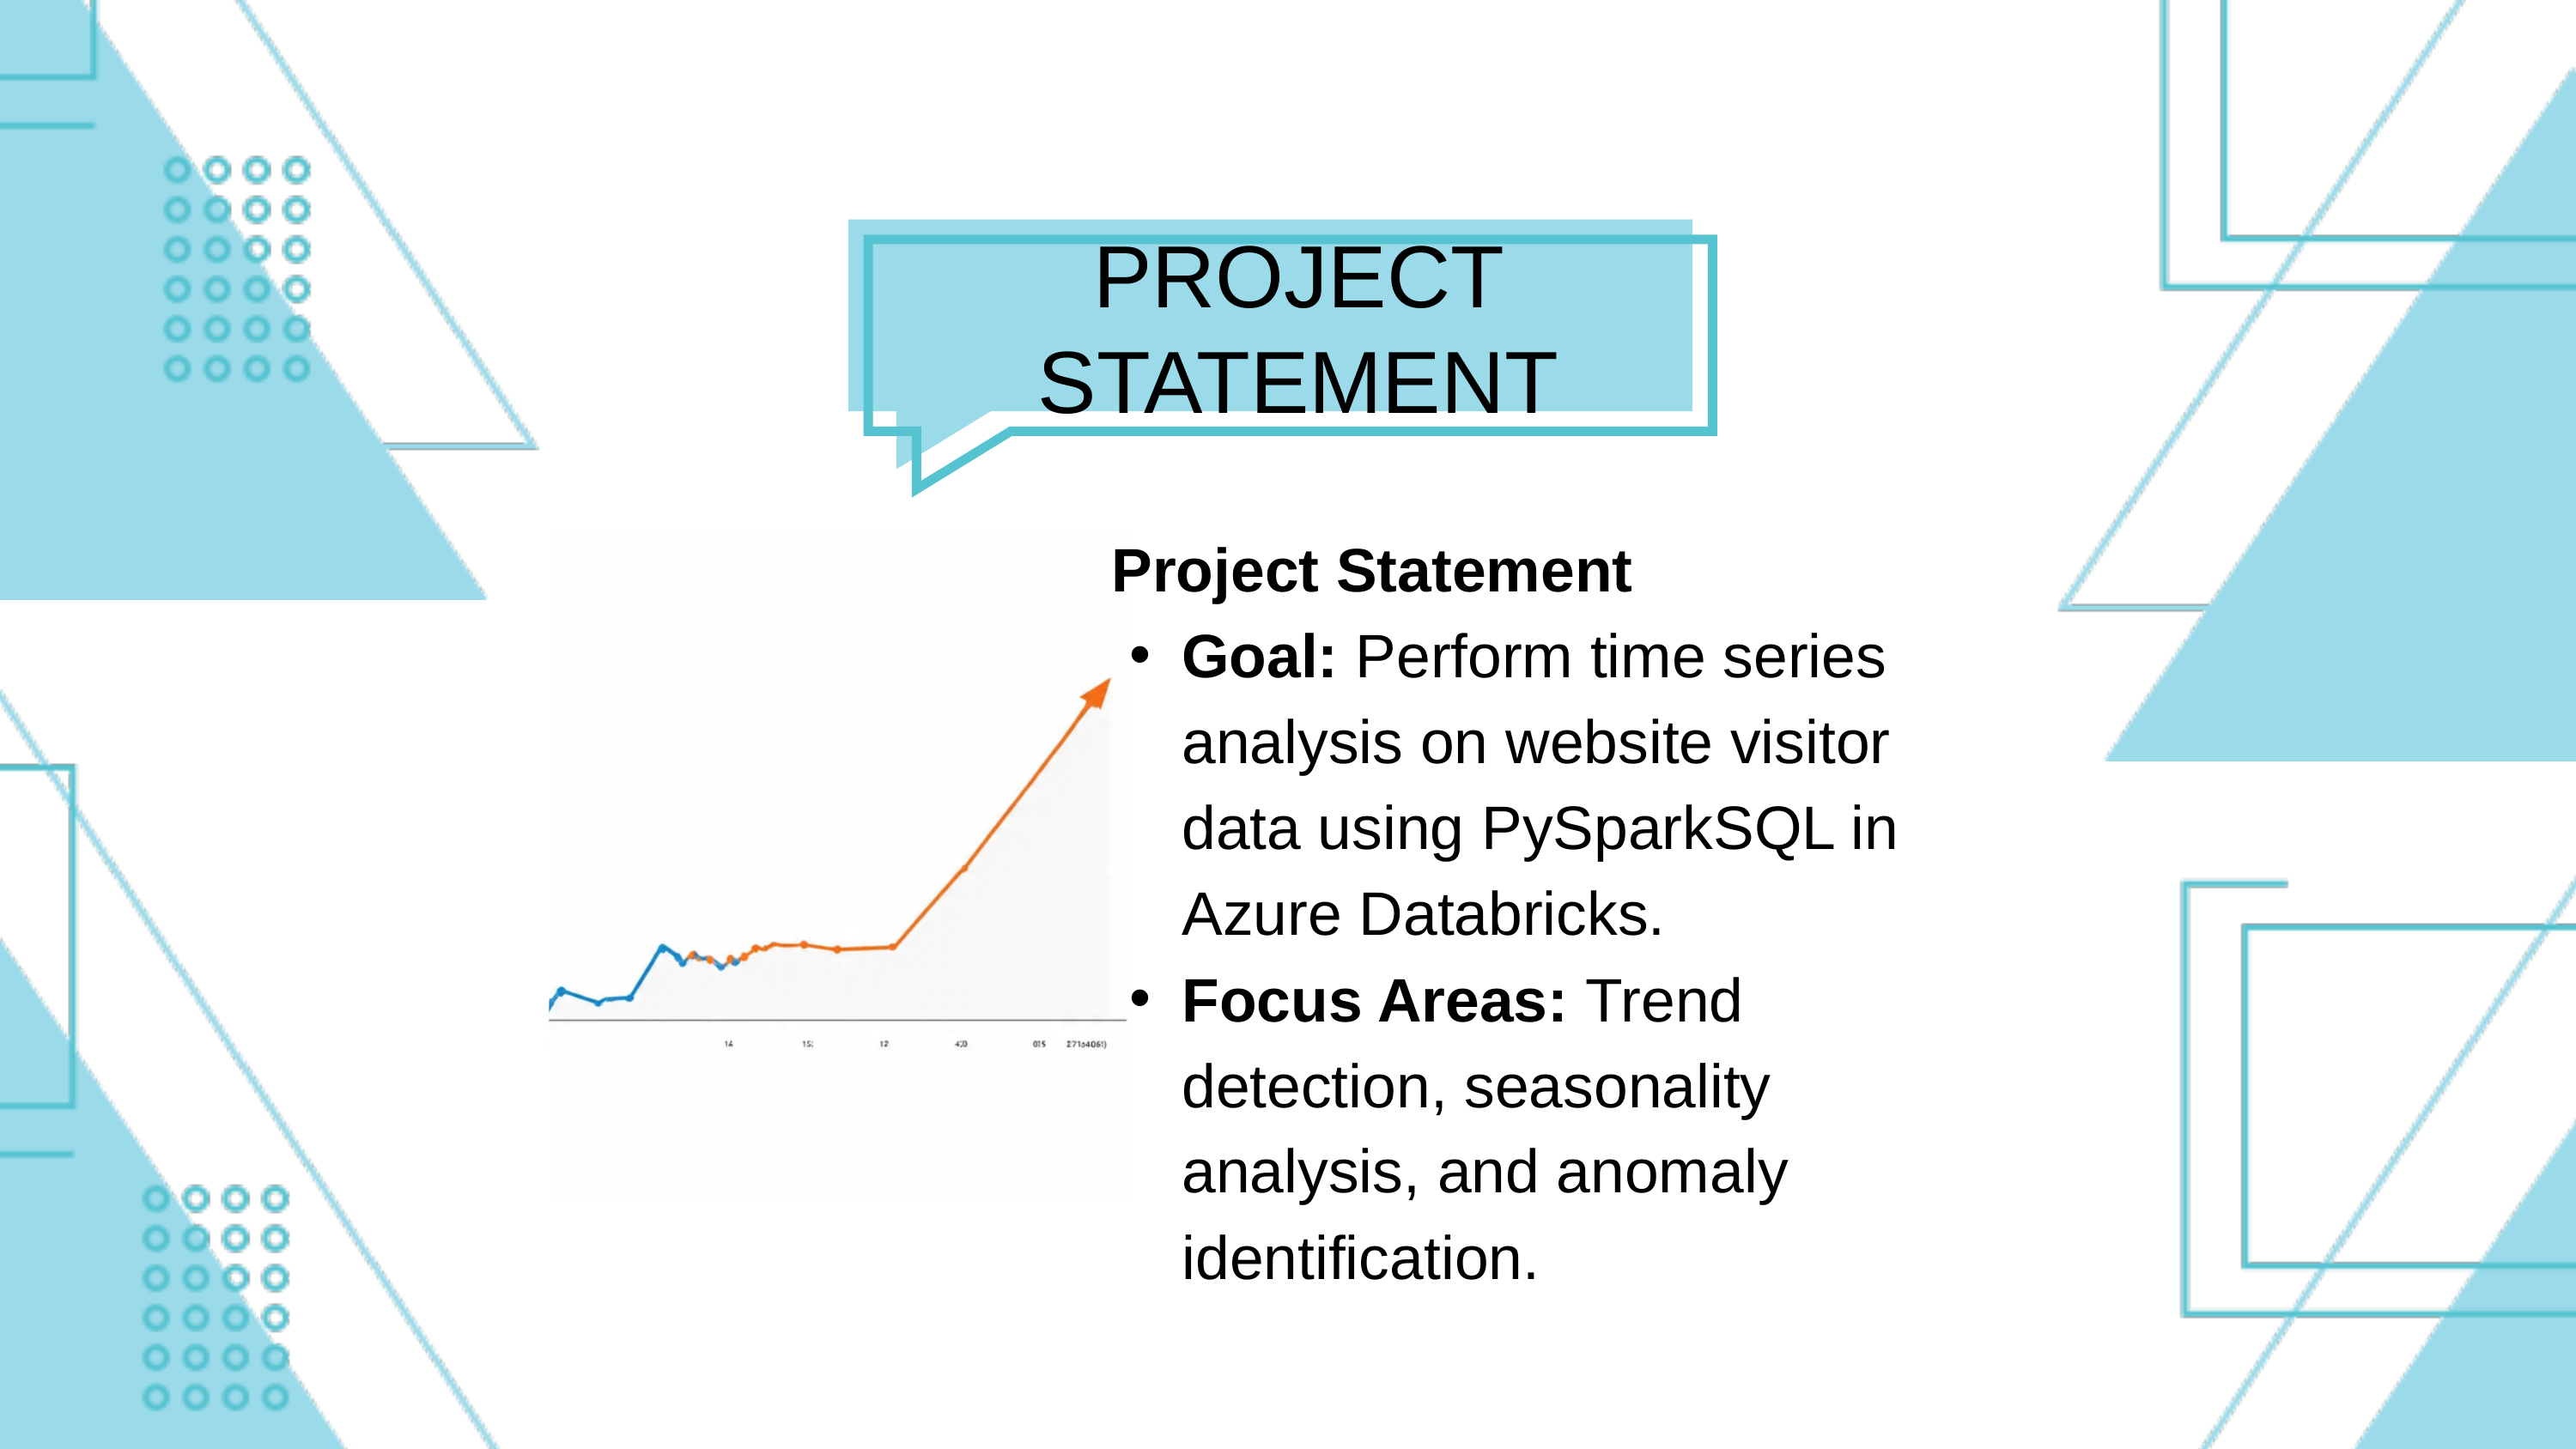

PROJECT STATEMENT

  Project Statement
Goal: Perform time series analysis on website visitor data using PySparkSQL in Azure Databricks.
Focus Areas: Trend detection, seasonality analysis, and anomaly identification.